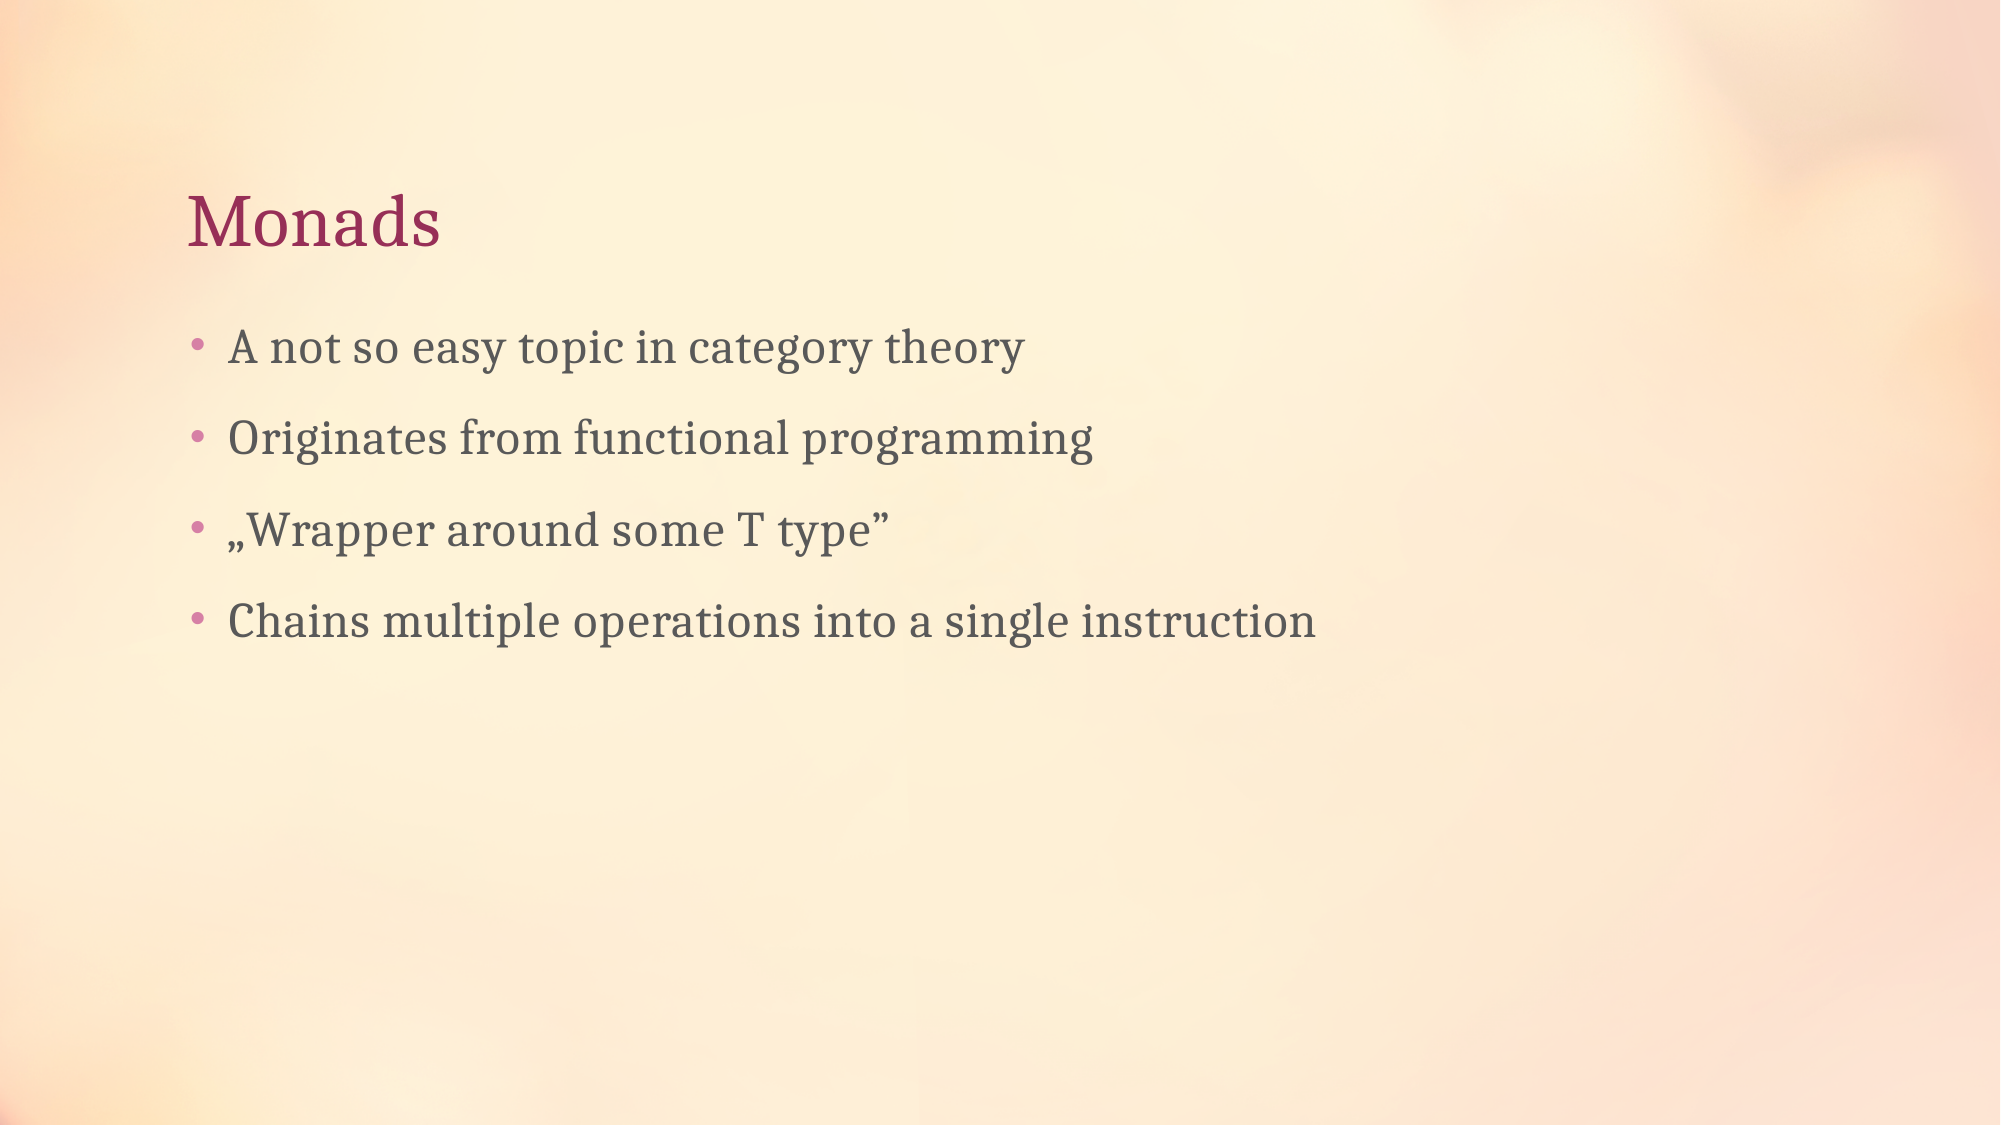

# Monads
A not so easy topic in category theory
Originates from functional programming
„Wrapper around some T type”
Chains multiple operations into a single instruction